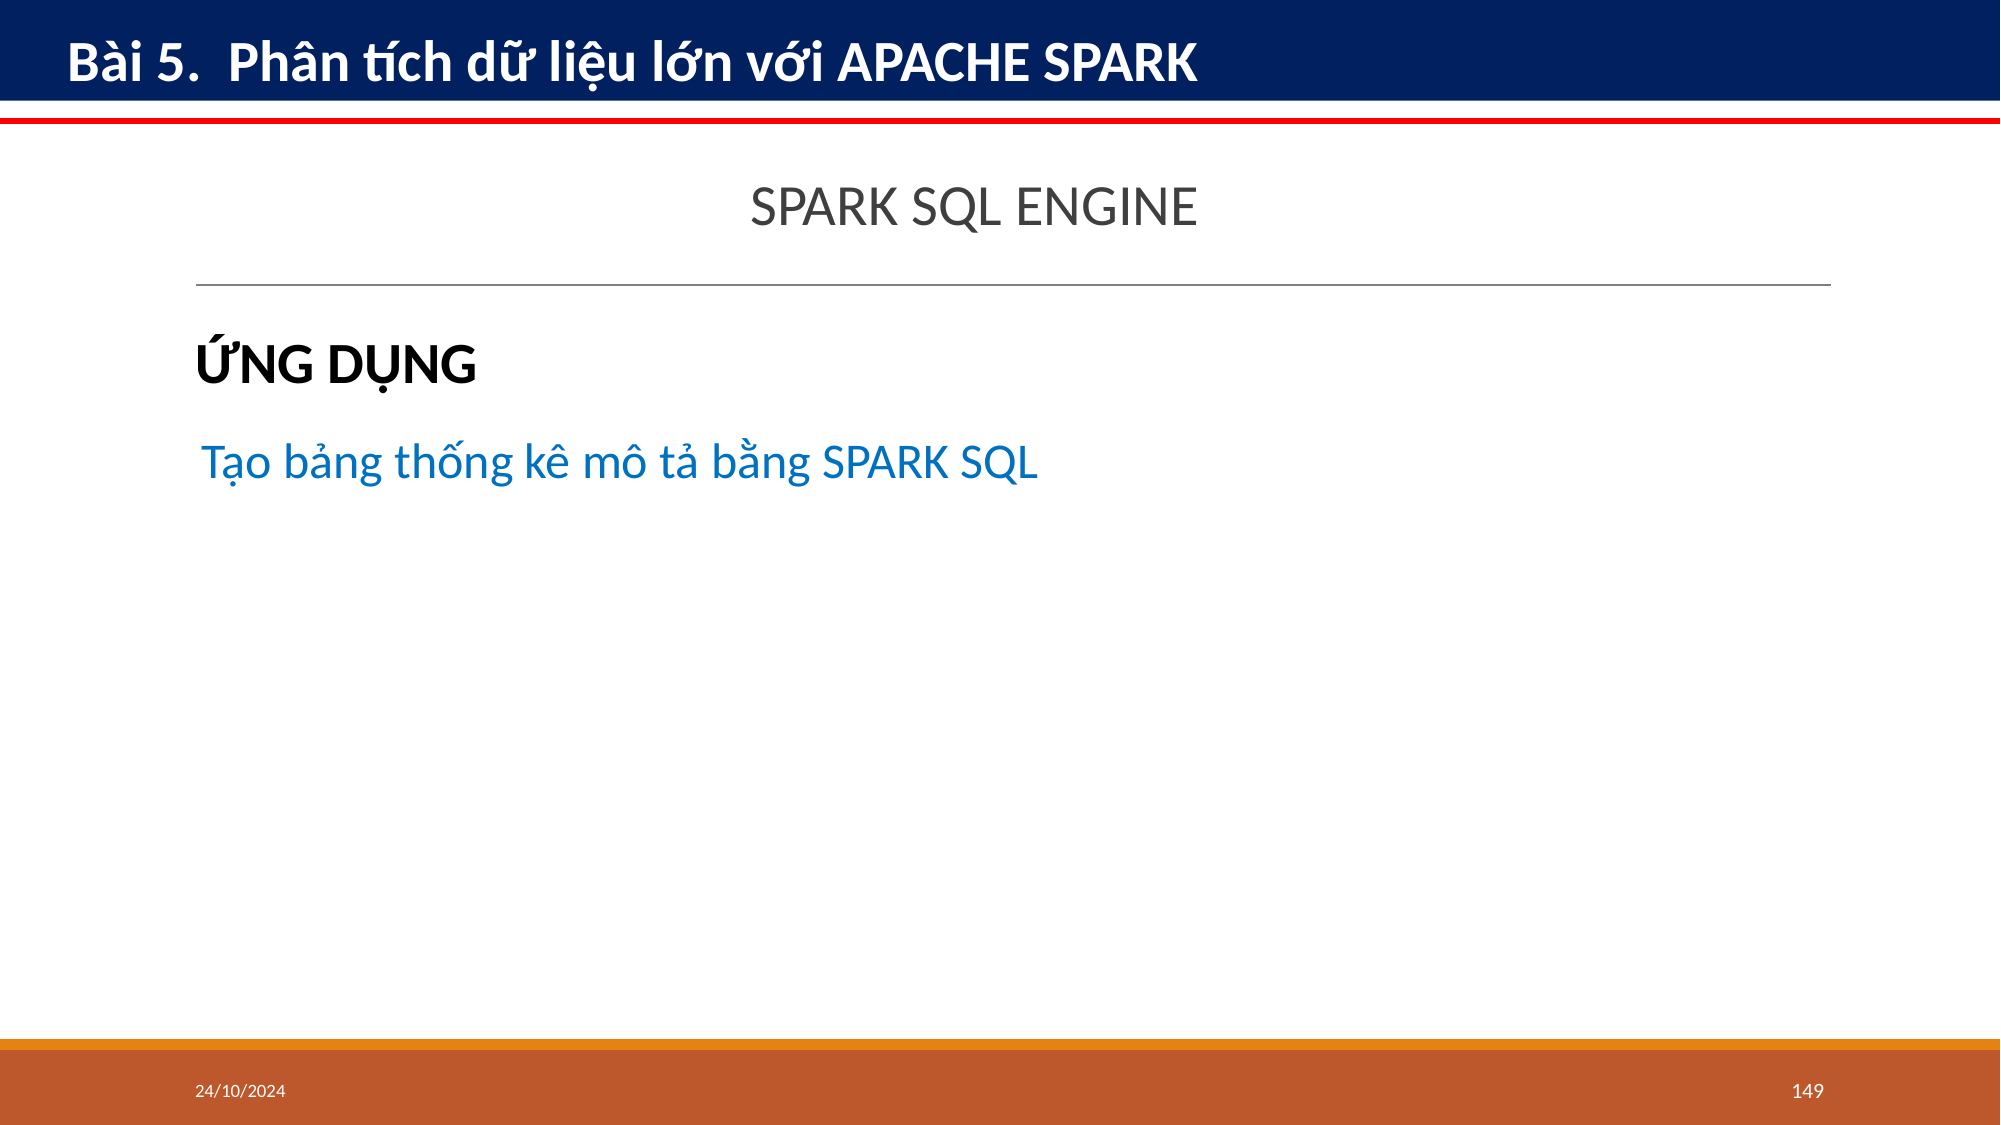

Bài 5.  Phân tích dữ liệu lớn với APACHE SPARK
SPARK SQL ENGINE
ỨNG DỤNG
Tạo bảng thống kê mô tả bằng SPARK SQL
24/10/2024
149